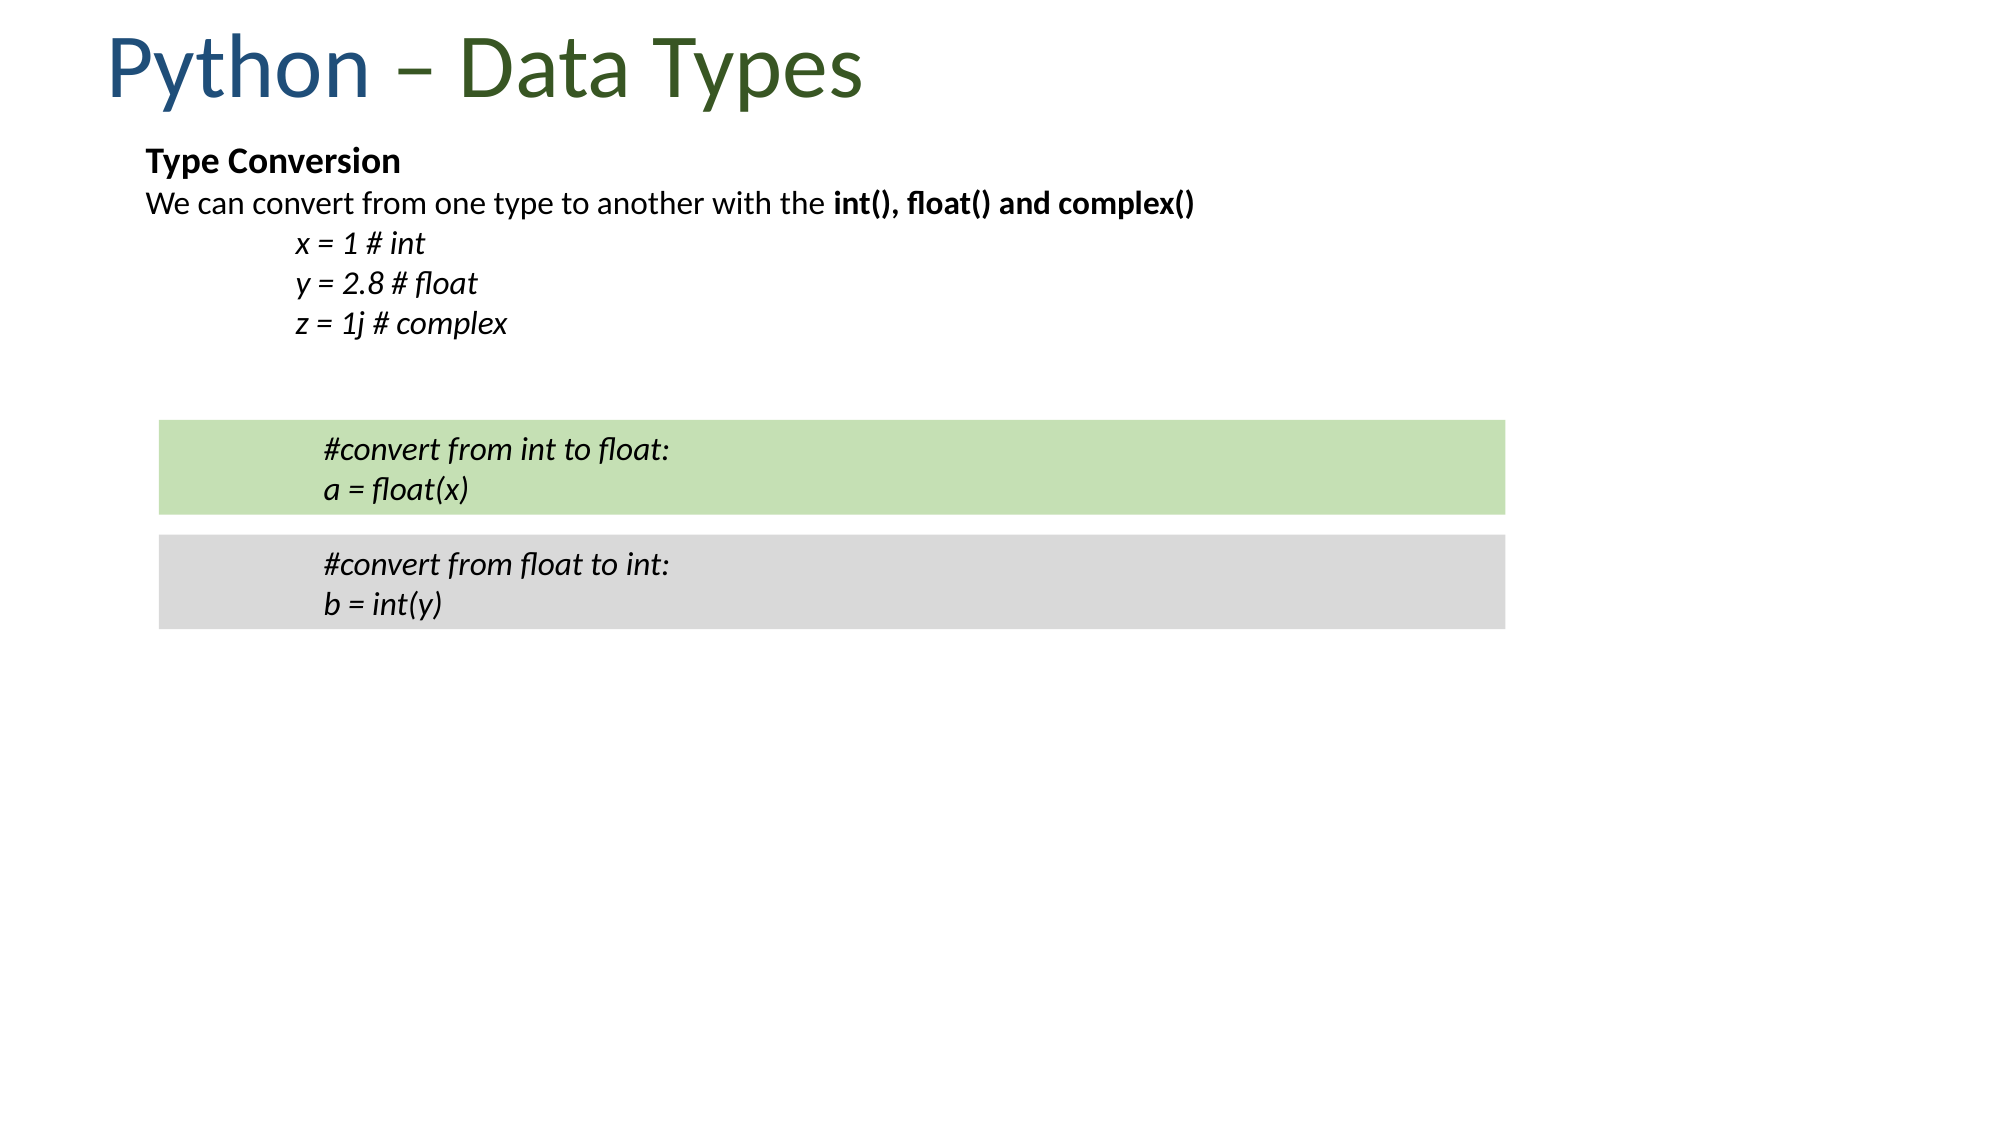

Python – Data Types
Type Conversion
We can convert from one type to another with the int(), float() and complex()
	x = 1 # int
	y = 2.8 # float
	z = 1j # complex

	#convert from int to float:
	a = float(x)
	#convert from float to int:
	b = int(y)